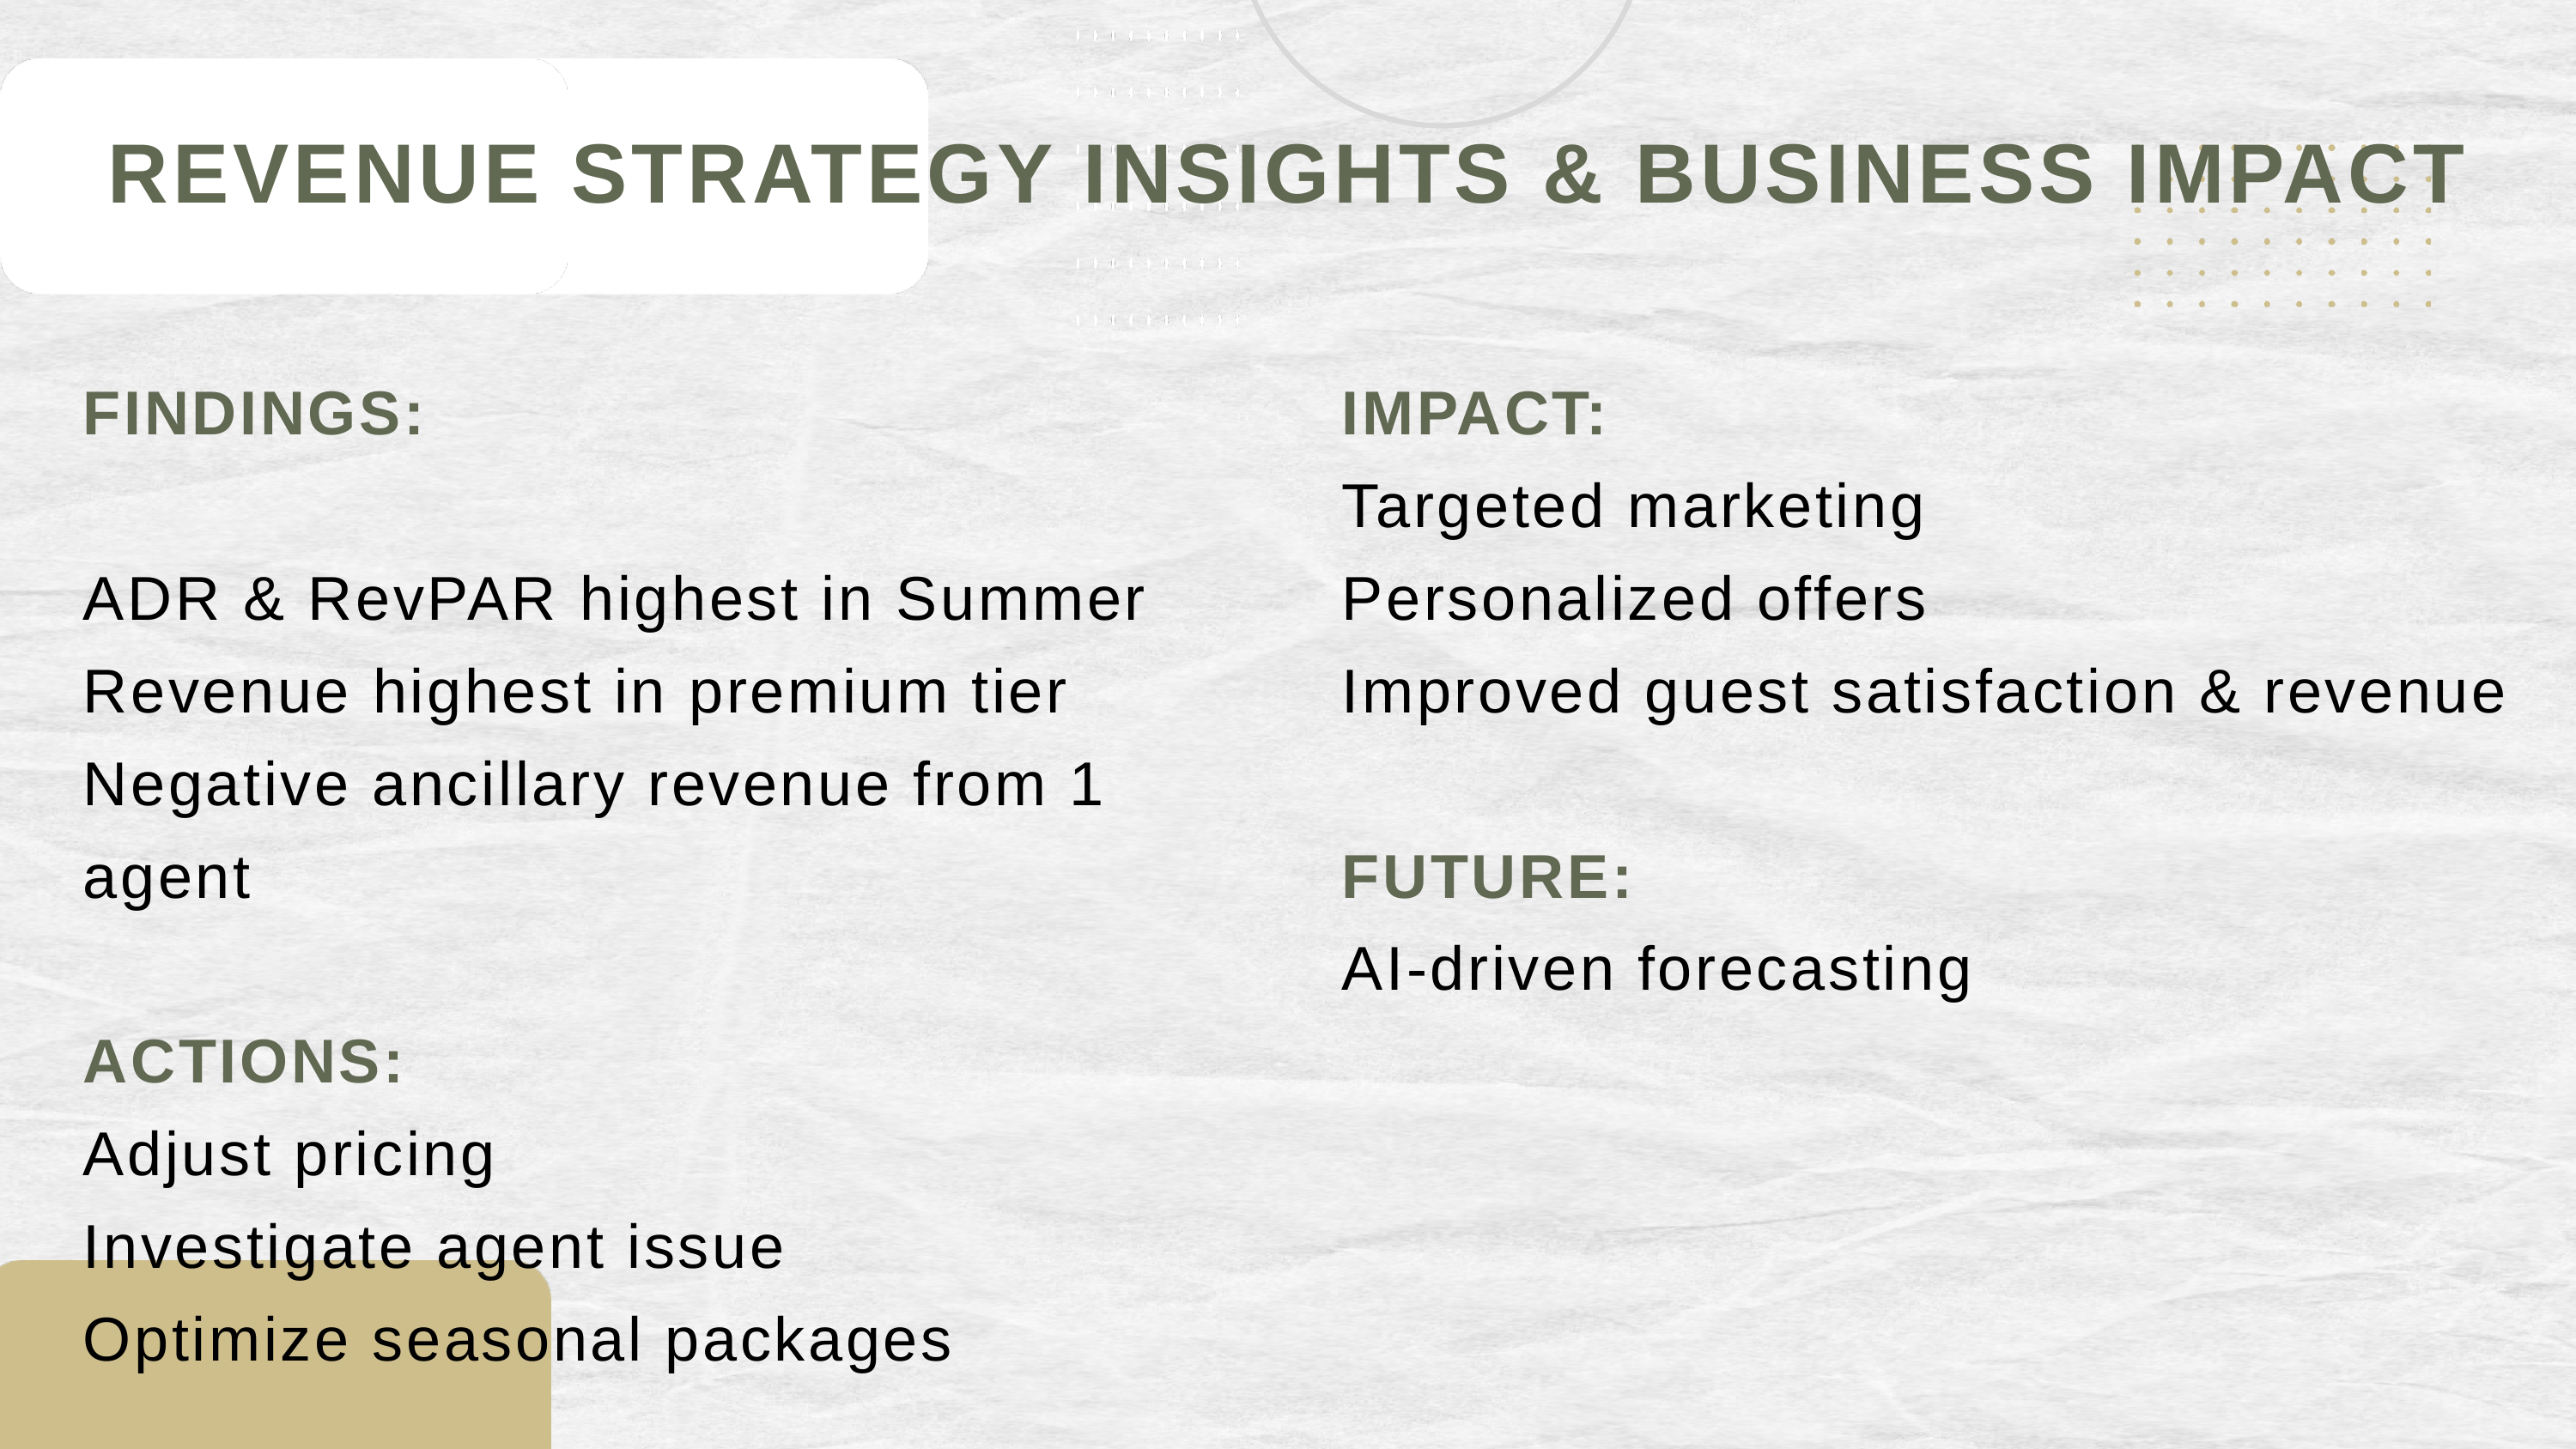

REVENUE STRATEGY INSIGHTS & BUSINESS IMPACT

FINDINGS:
ADR & RevPAR highest in Summer
Revenue highest in premium tier
Negative ancillary revenue from 1 agent

ACTIONS:
Adjust pricing
Investigate agent issue
Optimize seasonal packages

IMPACT:
Targeted marketing
Personalized offers
Improved guest satisfaction & revenue

FUTURE:
AI-driven forecasting